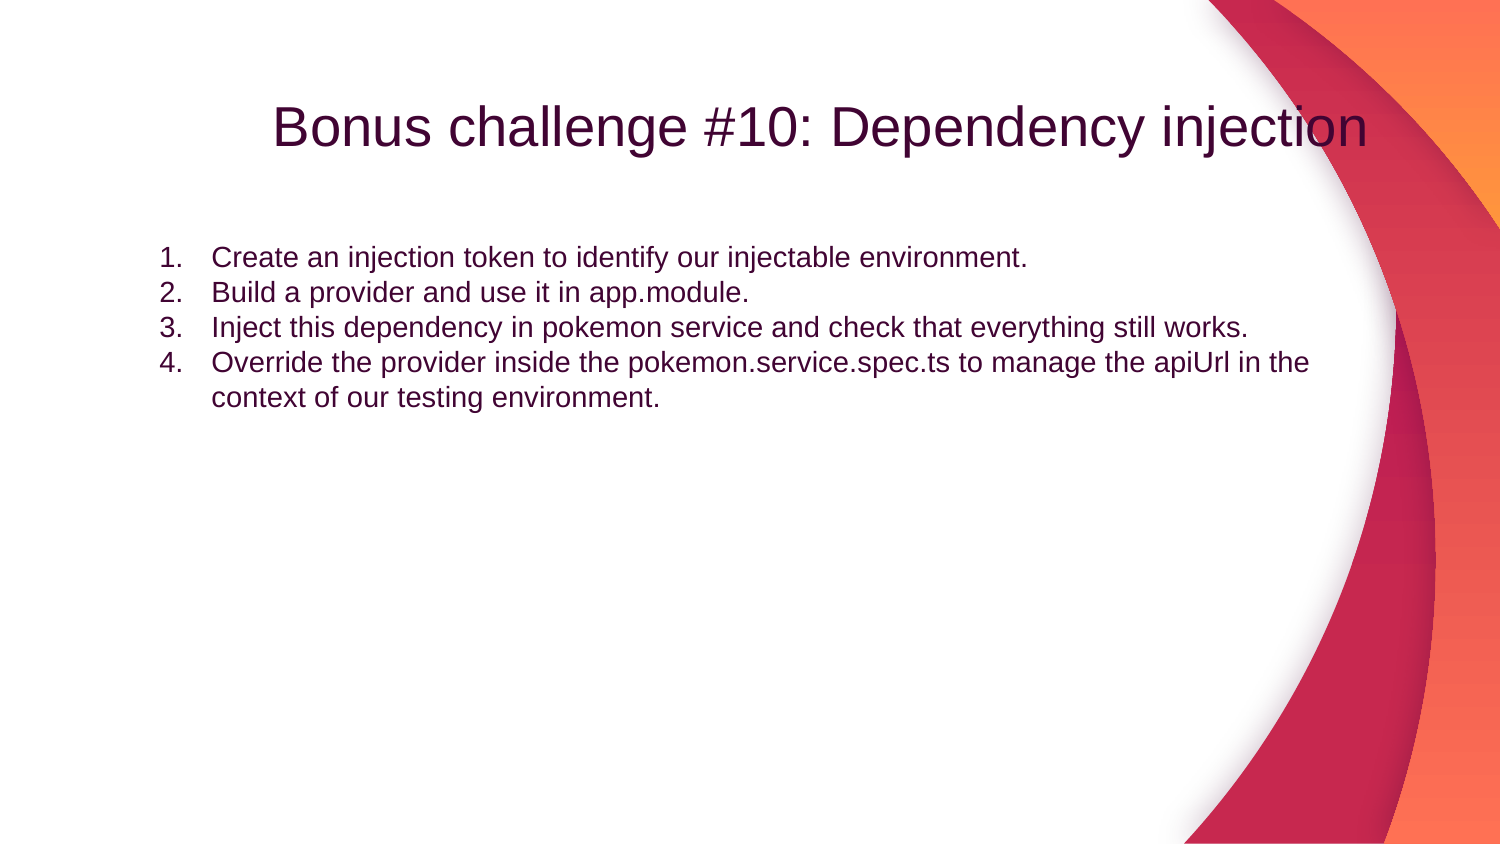

Bonus challenge #10: Dependency injection

Create an injection token to identify our injectable environment.
Build a provider and use it in app.module.
Inject this dependency in pokemon service and check that everything still works.
Override the provider inside the pokemon.service.spec.ts to manage the apiUrl in the context of our testing environment.